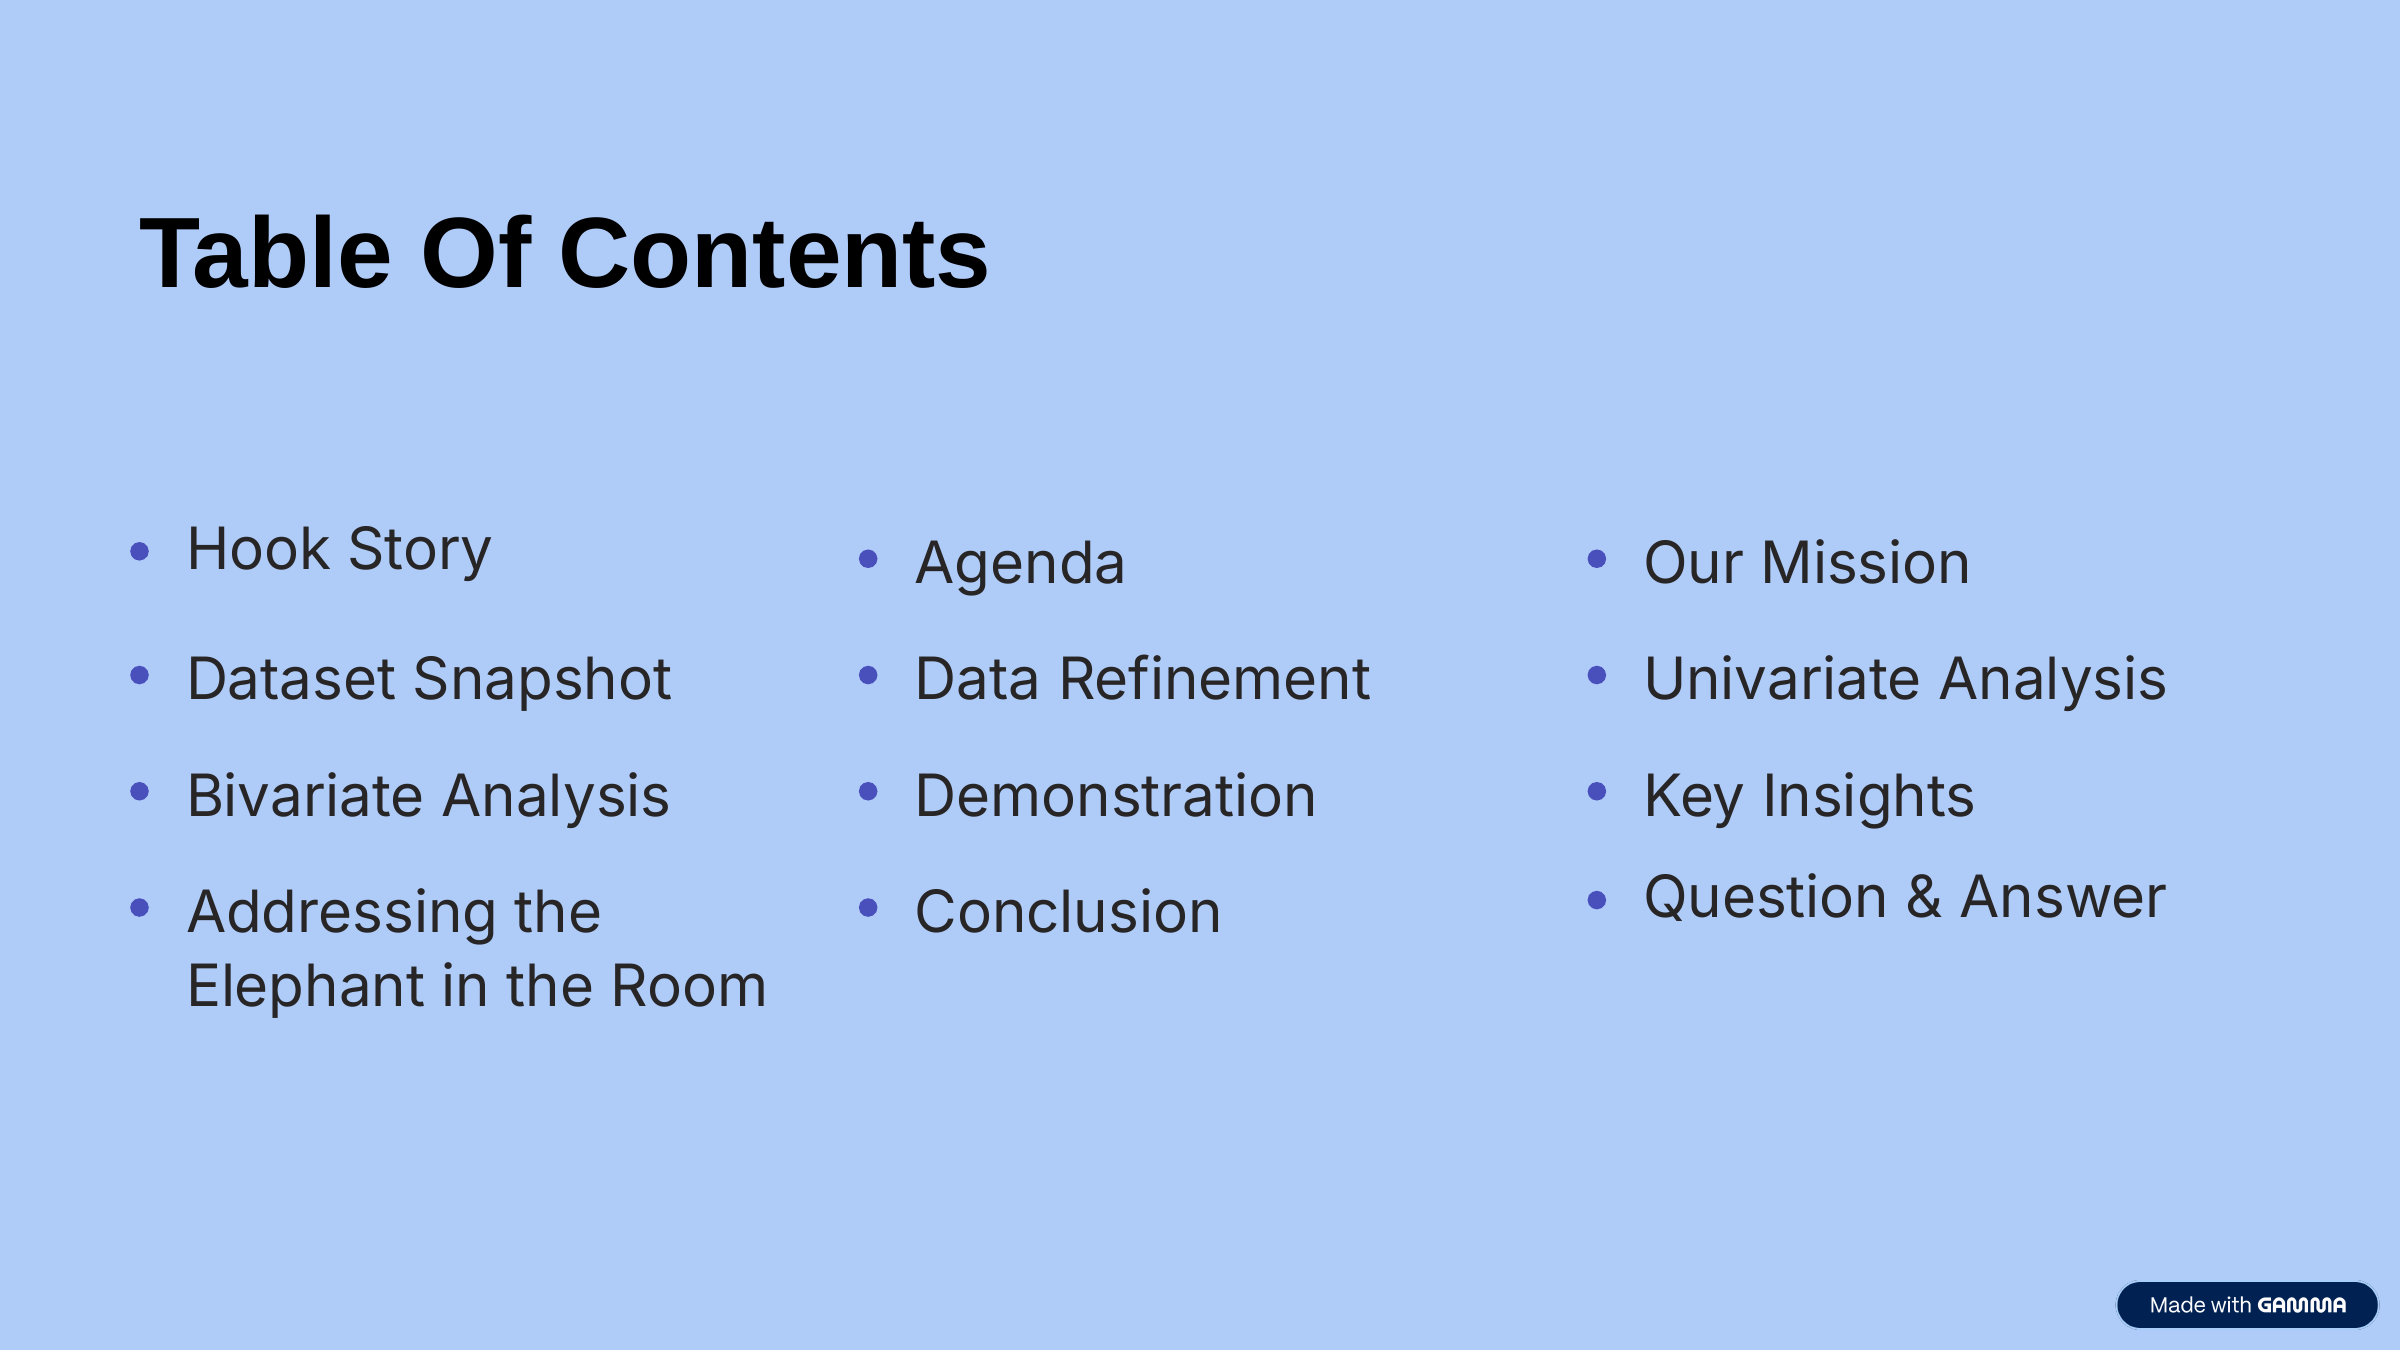

Table Of Contents
Hook Story
Agenda
Our Mission

Dataset Snapshot
Data Refinement
Univariate Analysis

Bivariate Analysis
Demonstration
Key Insights

Addressing the Elephant in the Room
Conclusion
Question & Answer